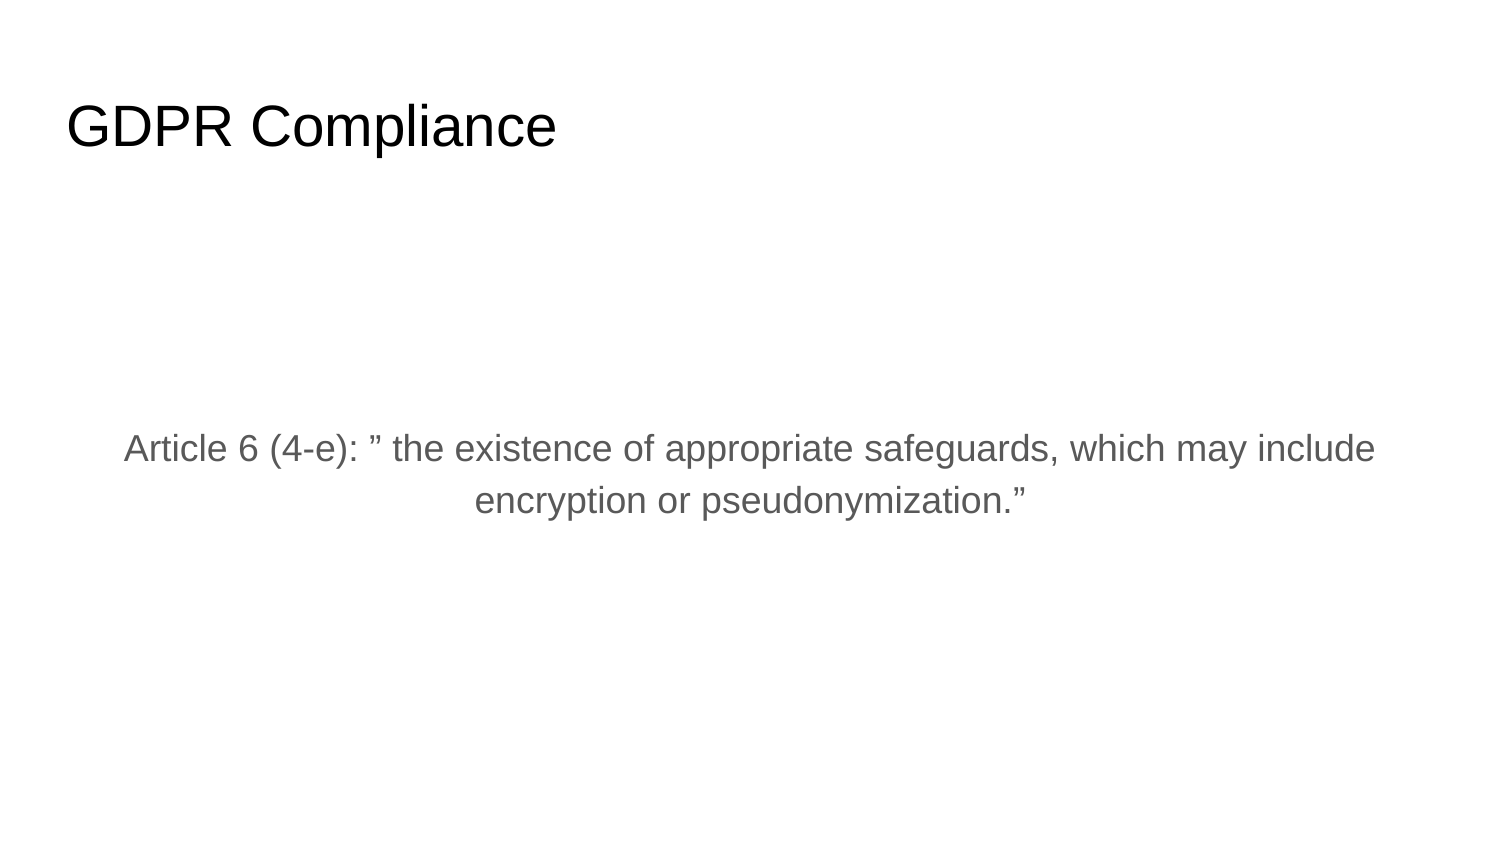

# GDPR Compliance
Article 6 (4-e): ” the existence of appropriate safeguards, which may include encryption or pseudonymization.”